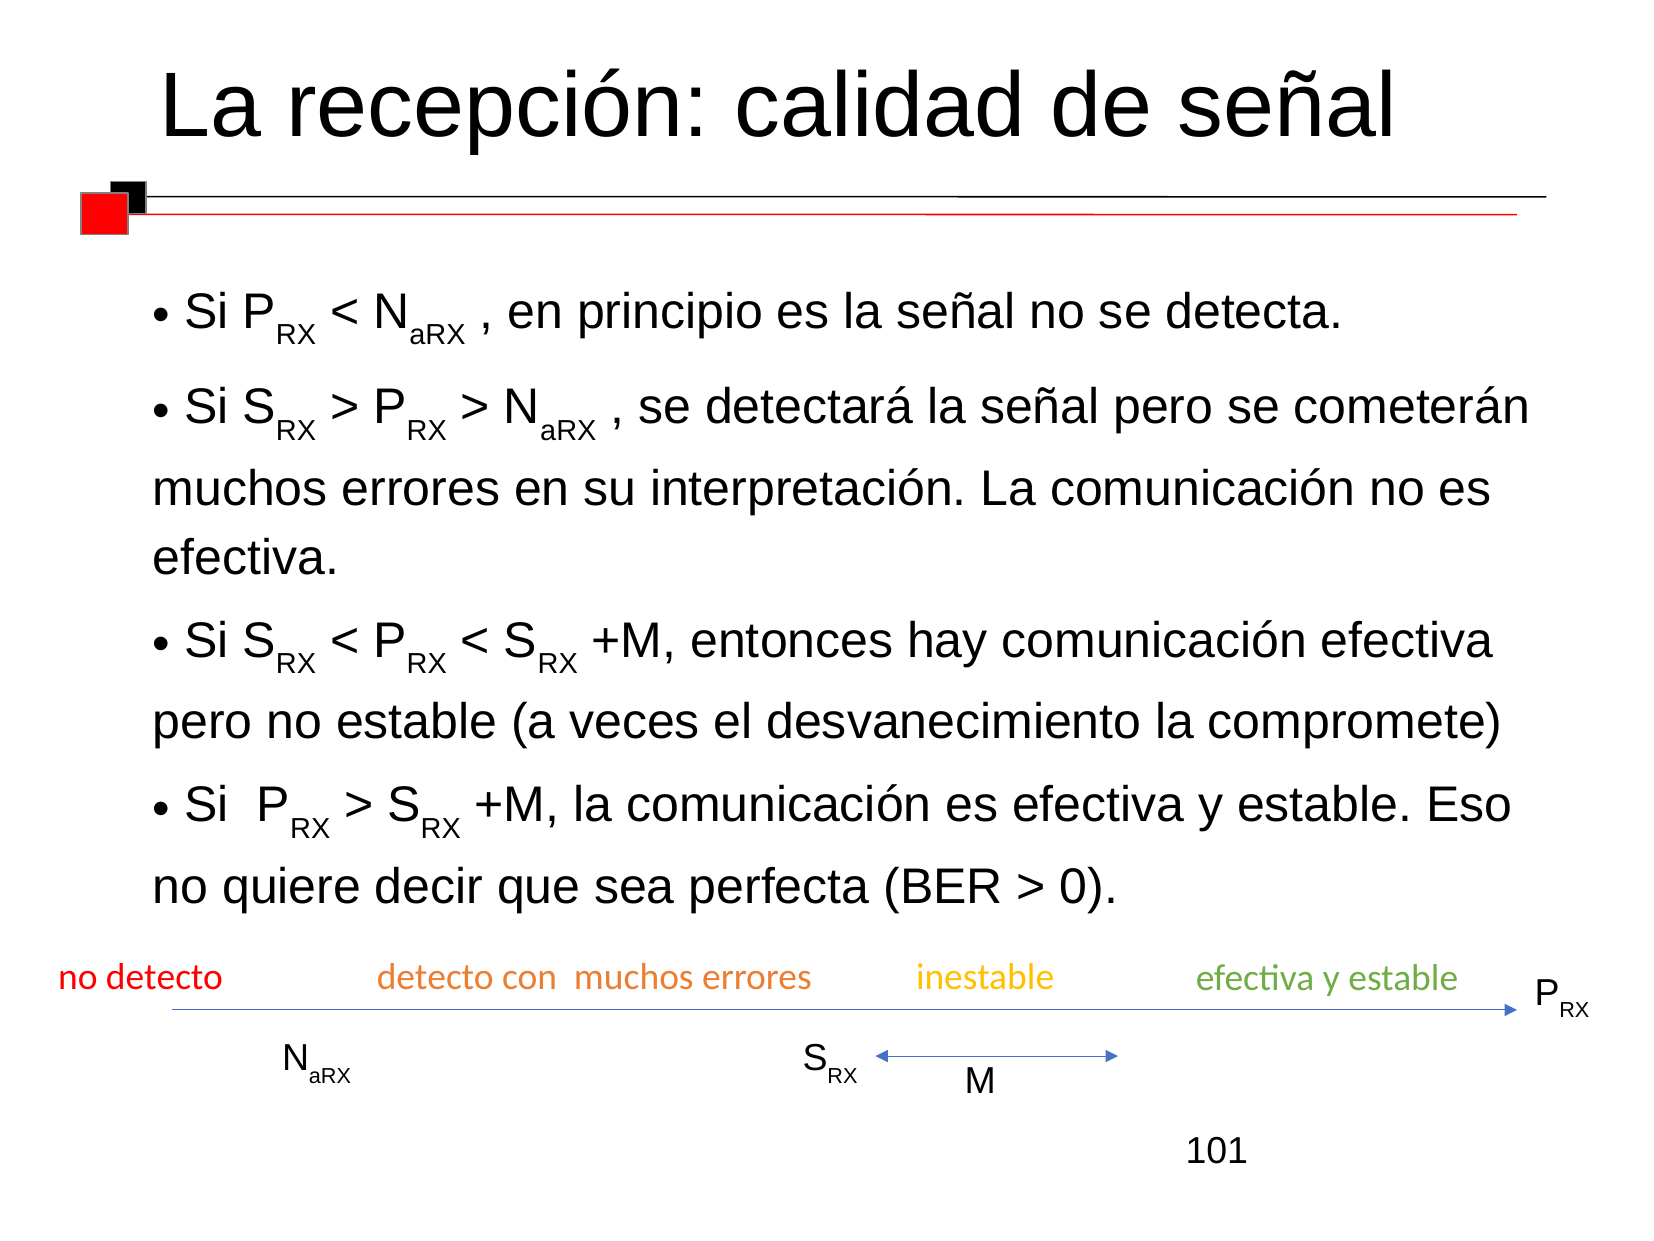

La recepción: calidad de señal

 Si PRX < NaRX , en principio es la señal no se detecta.
 Si SRX > PRX > NaRX , se detectará la señal pero se cometerán muchos errores en su interpretación. La comunicación no es efectiva.
 Si SRX < PRX < SRX +M, entonces hay comunicación efectiva pero no estable (a veces el desvanecimiento la compromete)
 Si  PRX > SRX +M, la comunicación es efectiva y estable. Eso no quiere decir que sea perfecta (BER > 0).
inestable
detecto con  muchos errores
no detecto
efectiva y estable
PRX
NaRX
SRX
M
101